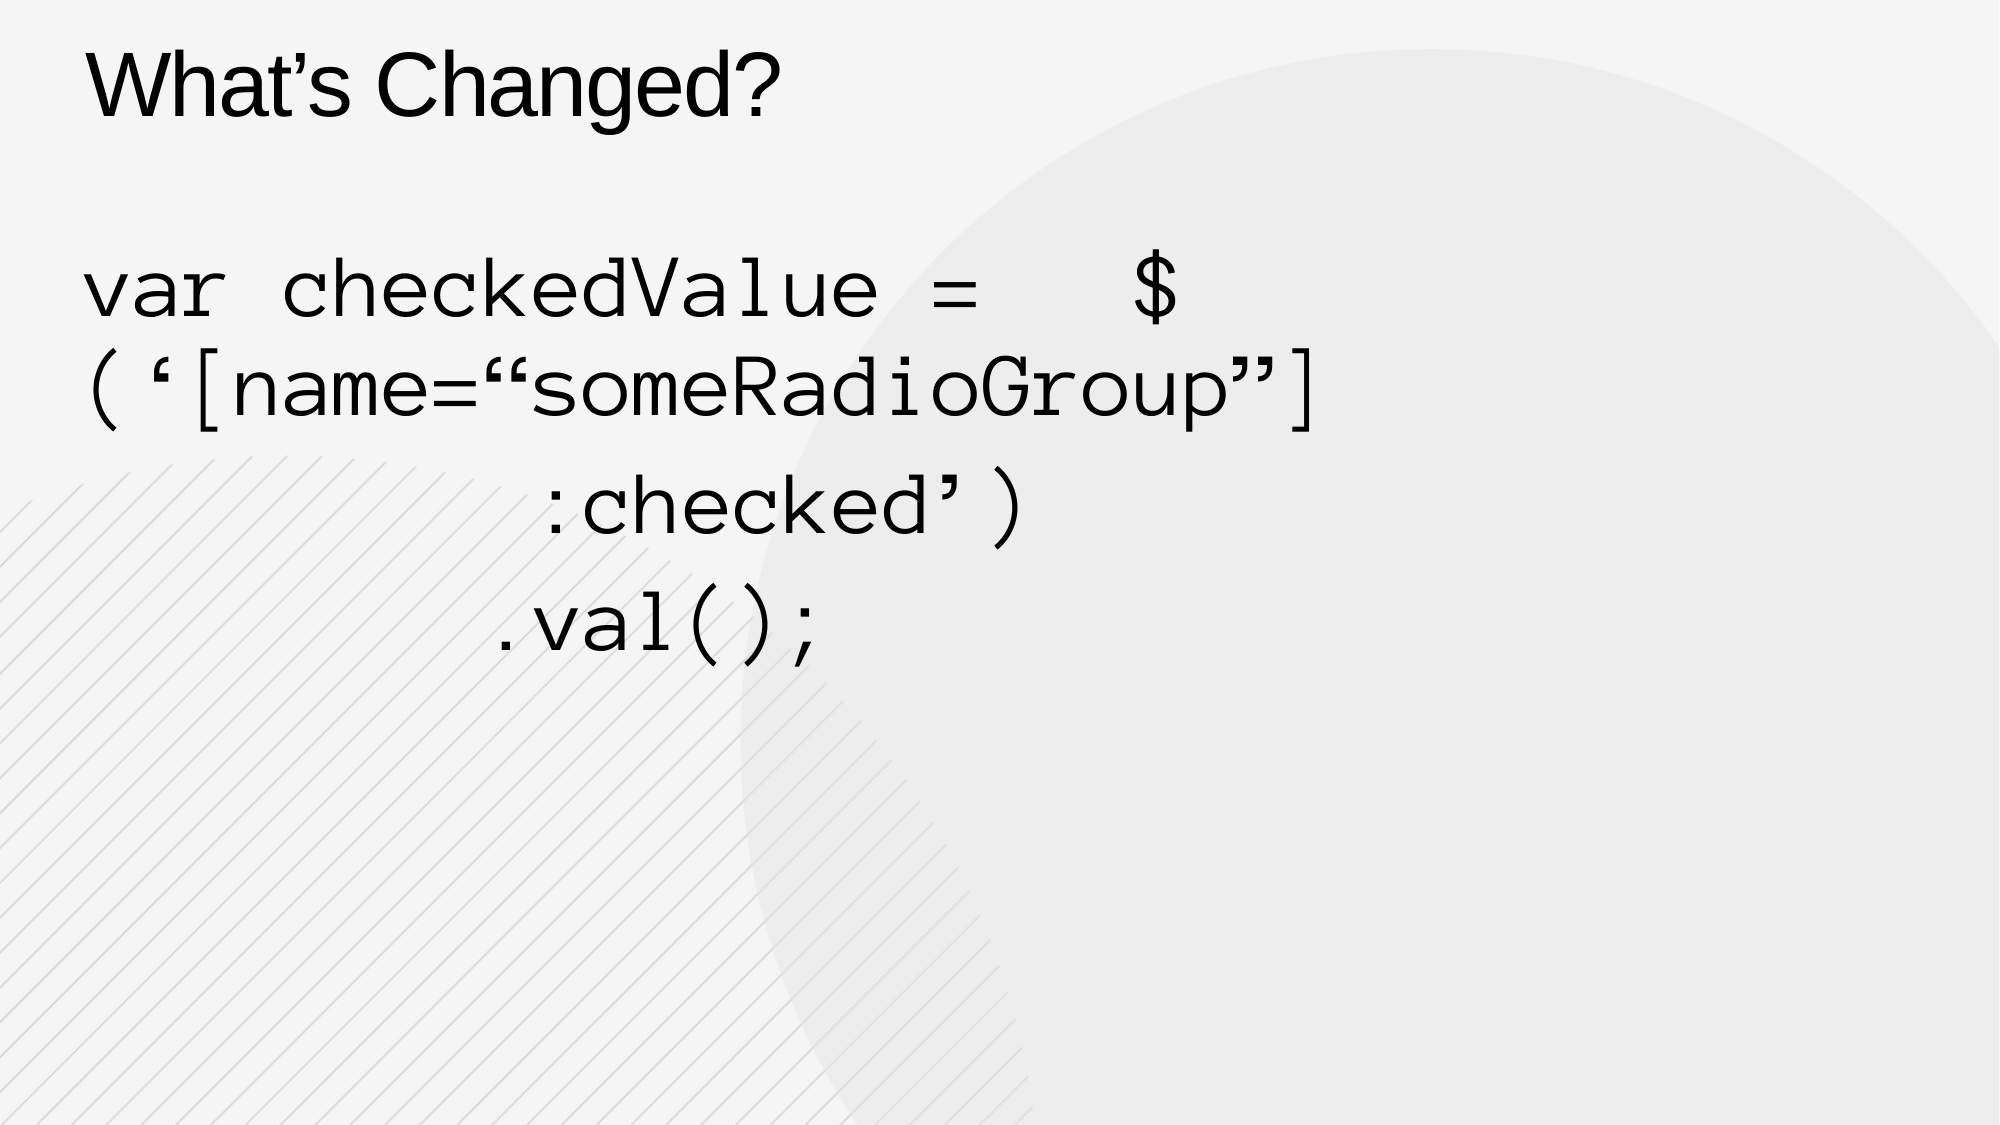

# What’s Changed?
var checkedValue =  	$(‘[name=“someRadioGroup”]
         :checked’)
        .val();